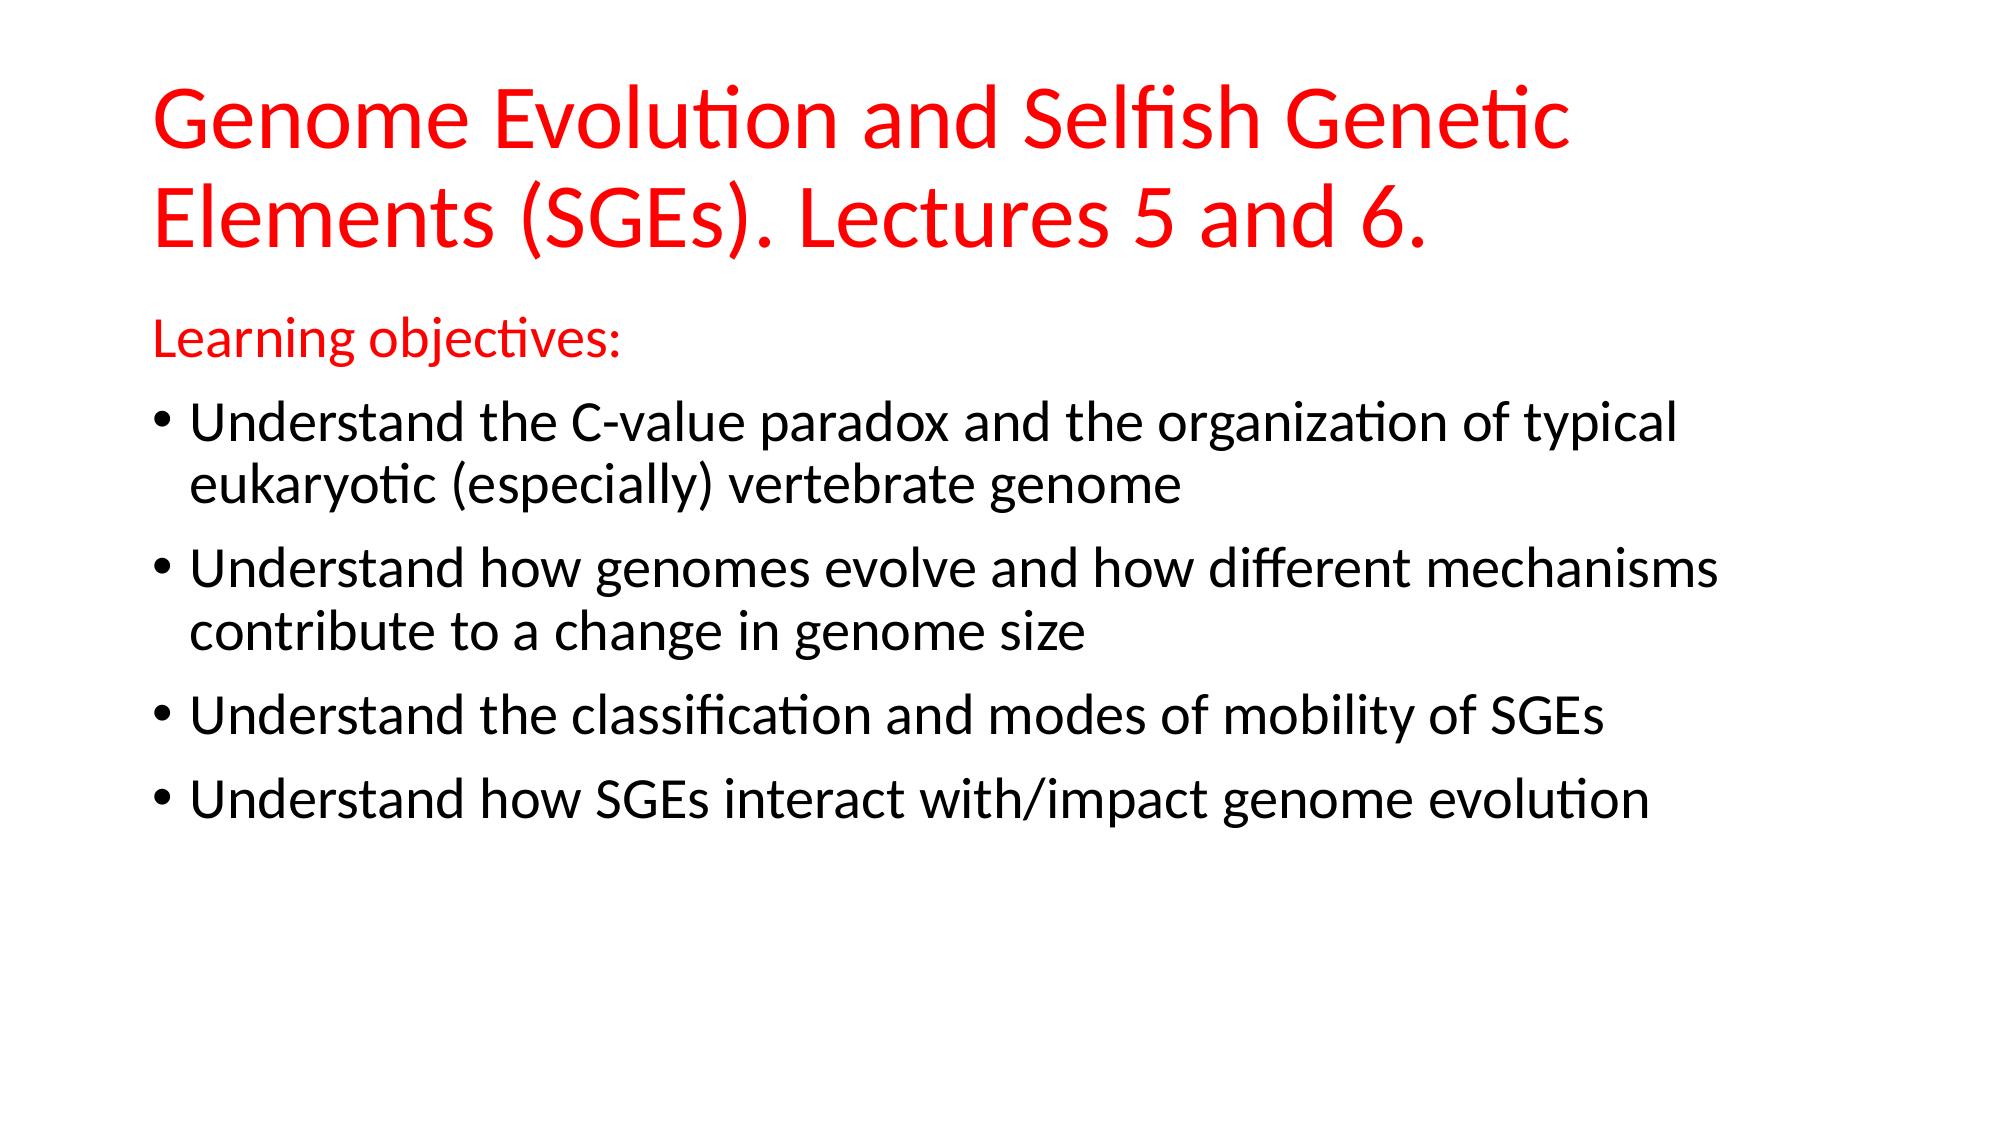

# Genome Evolution and Selfish Genetic Elements (SGEs). Lectures 5 and 6.
Learning objectives:
Understand the C-value paradox and the organization of typical eukaryotic (especially) vertebrate genome
Understand how genomes evolve and how different mechanisms contribute to a change in genome size
Understand the classification and modes of mobility of SGEs
Understand how SGEs interact with/impact genome evolution